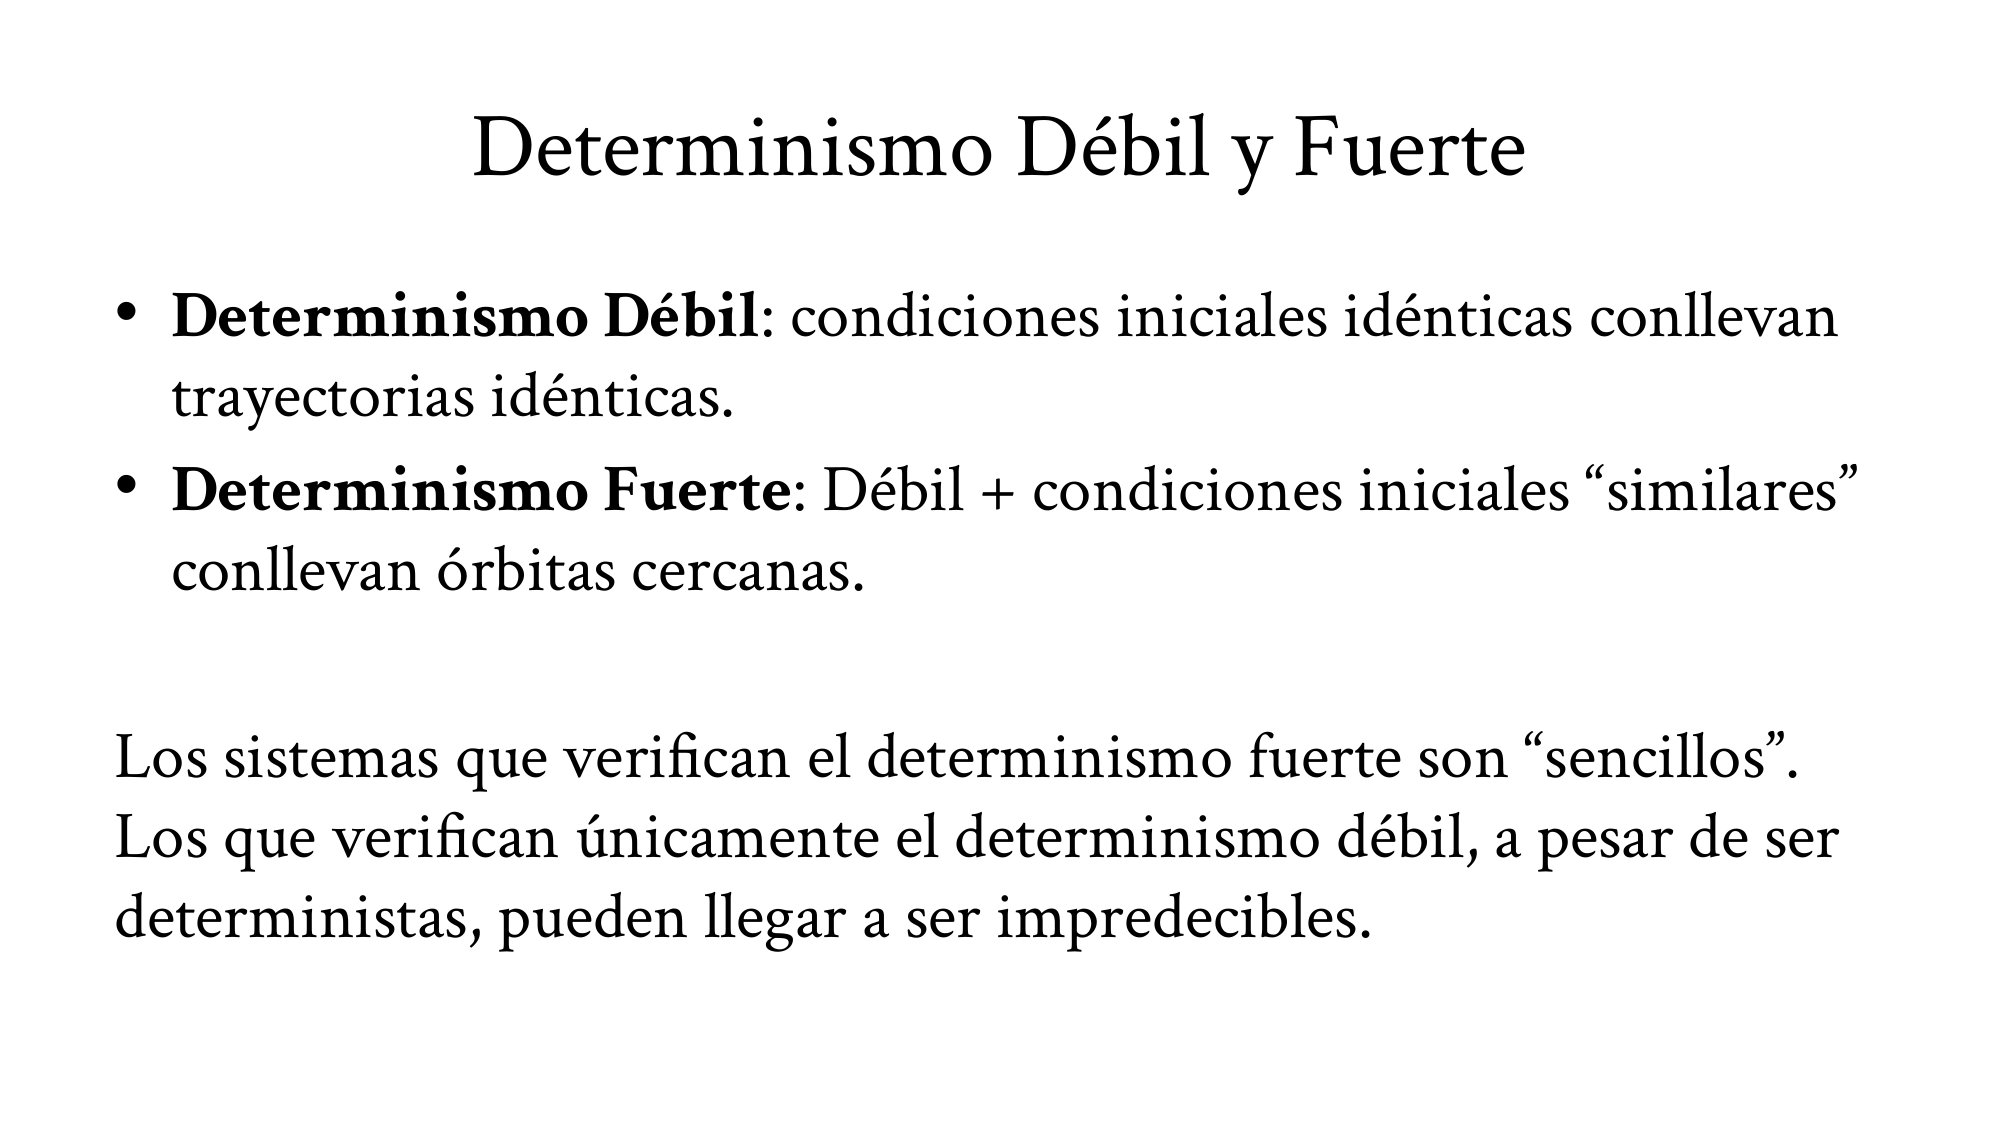

# Determinismo Débil y Fuerte
Determinismo Débil: condiciones iniciales idénticas conllevan trayectorias idénticas.
Determinismo Fuerte: Débil + condiciones iniciales “similares” conllevan órbitas cercanas.

Los sistemas que verifican el determinismo fuerte son “sencillos”. Los que verifican únicamente el determinismo débil, a pesar de ser deterministas, pueden llegar a ser impredecibles.